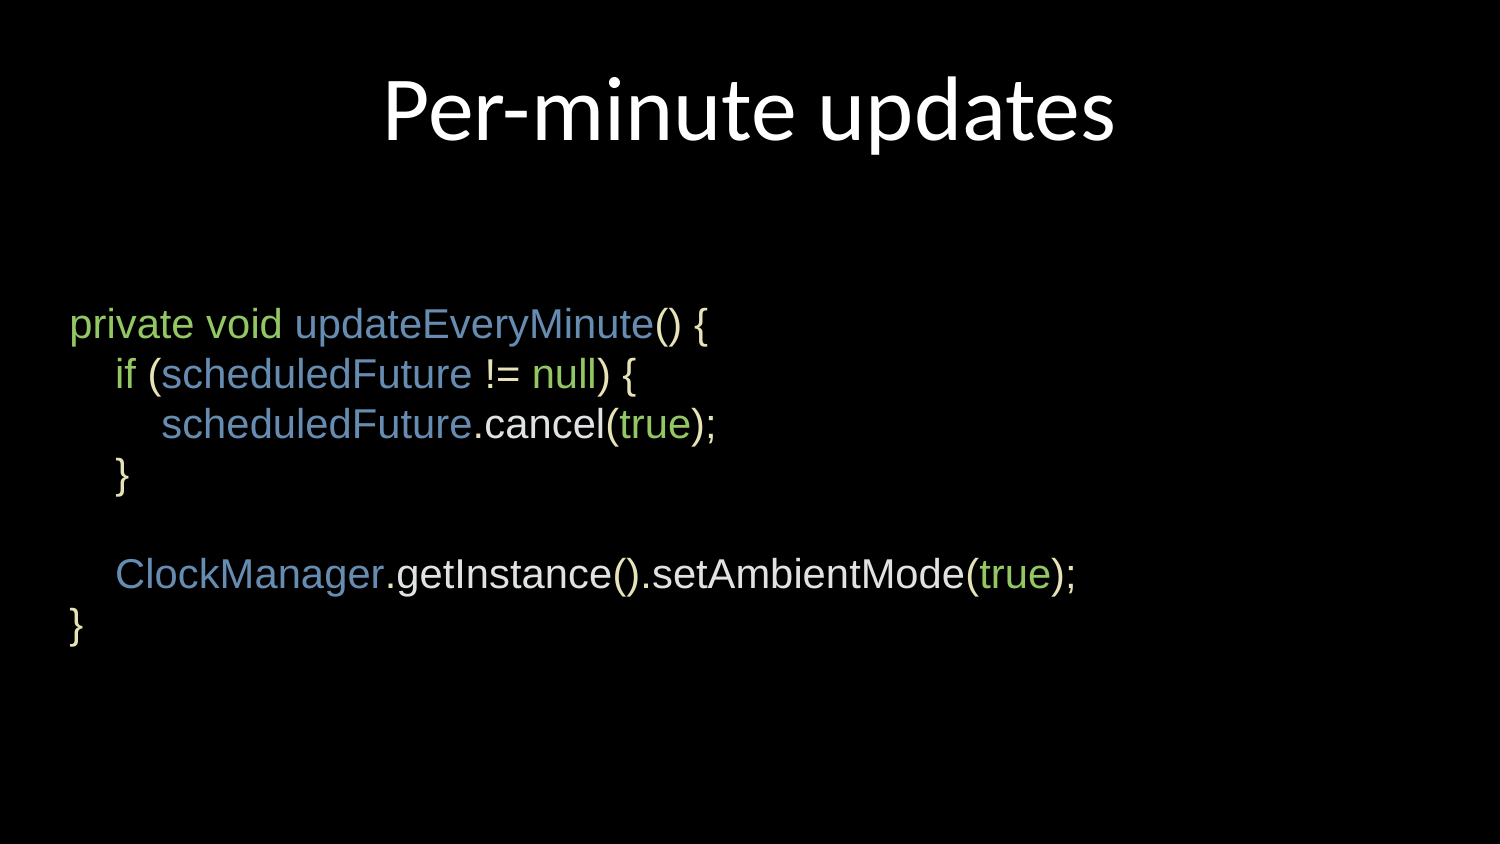

# Per-minute updates
private void updateEveryMinute() {
    if (scheduledFuture != null) {
        scheduledFuture.cancel(true);
    }
    ClockManager.getInstance().setAmbientMode(true);
}